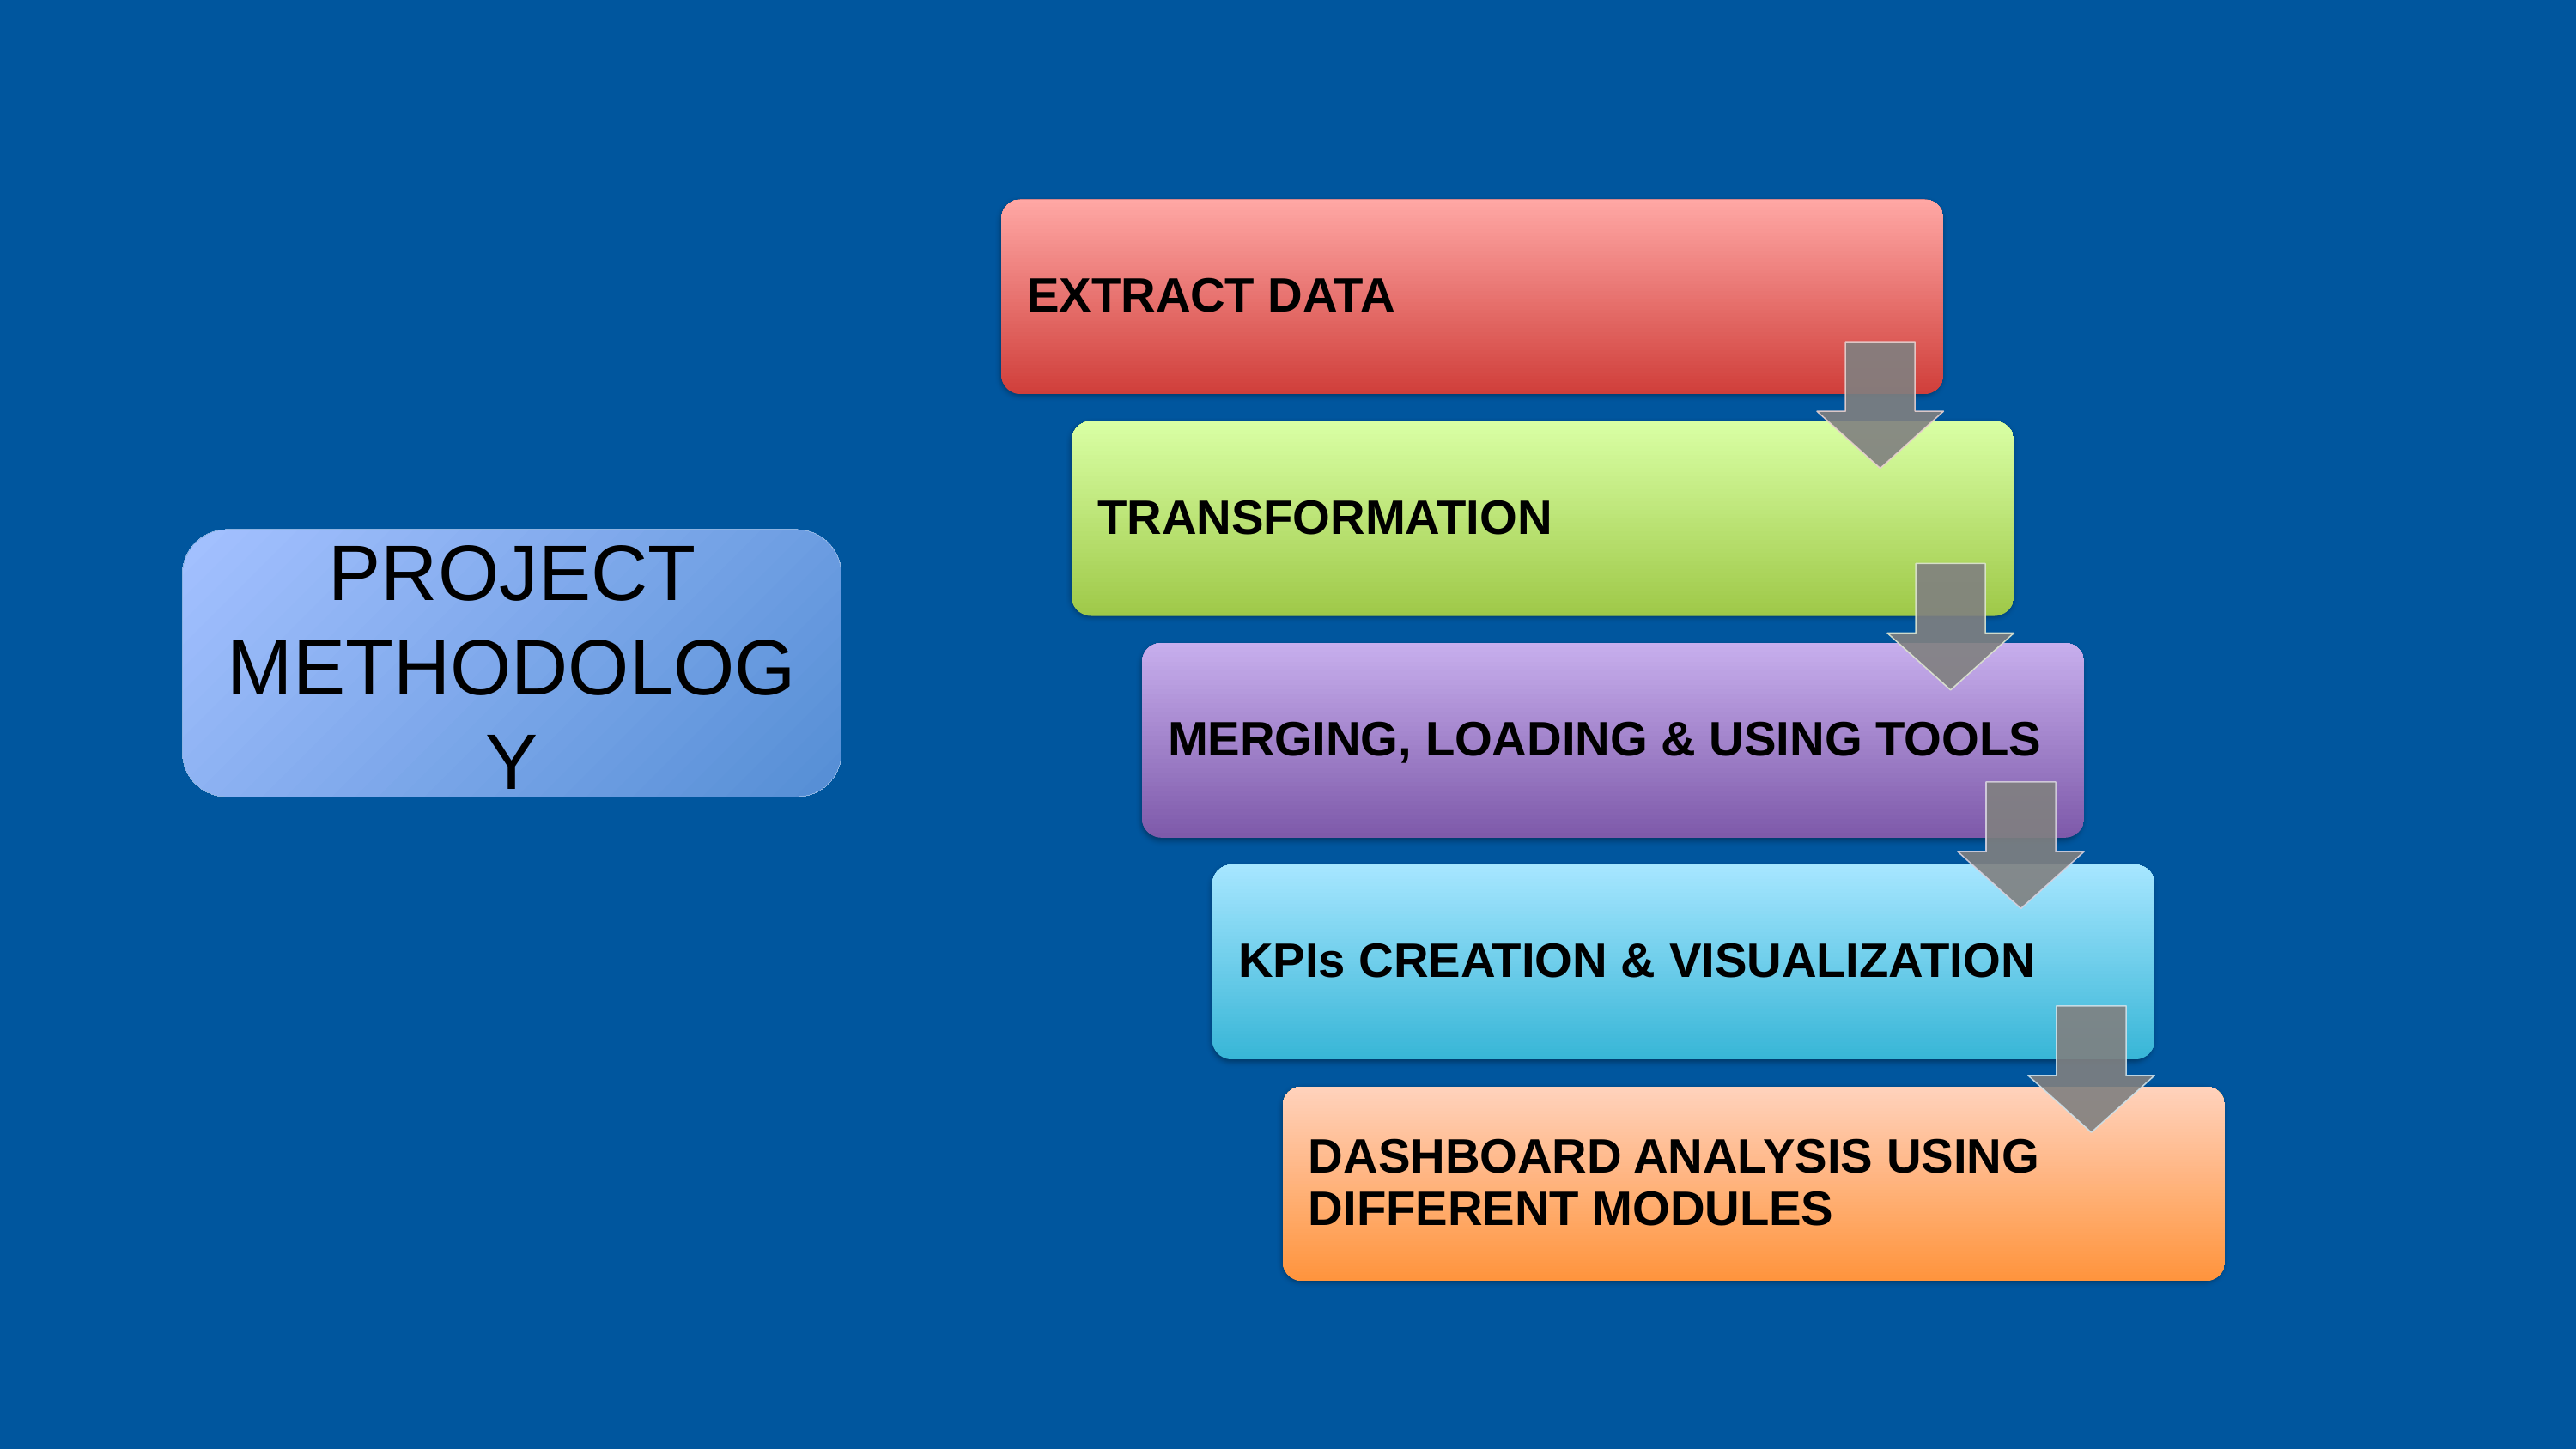

EXTRACT DATA
TRANSFORMATION
MERGING, LOADING & USING TOOLS
KPIs CREATION & VISUALIZATION
DASHBOARD ANALYSIS USING DIFFERENT MODULES

PROJECT METHODOLOGY